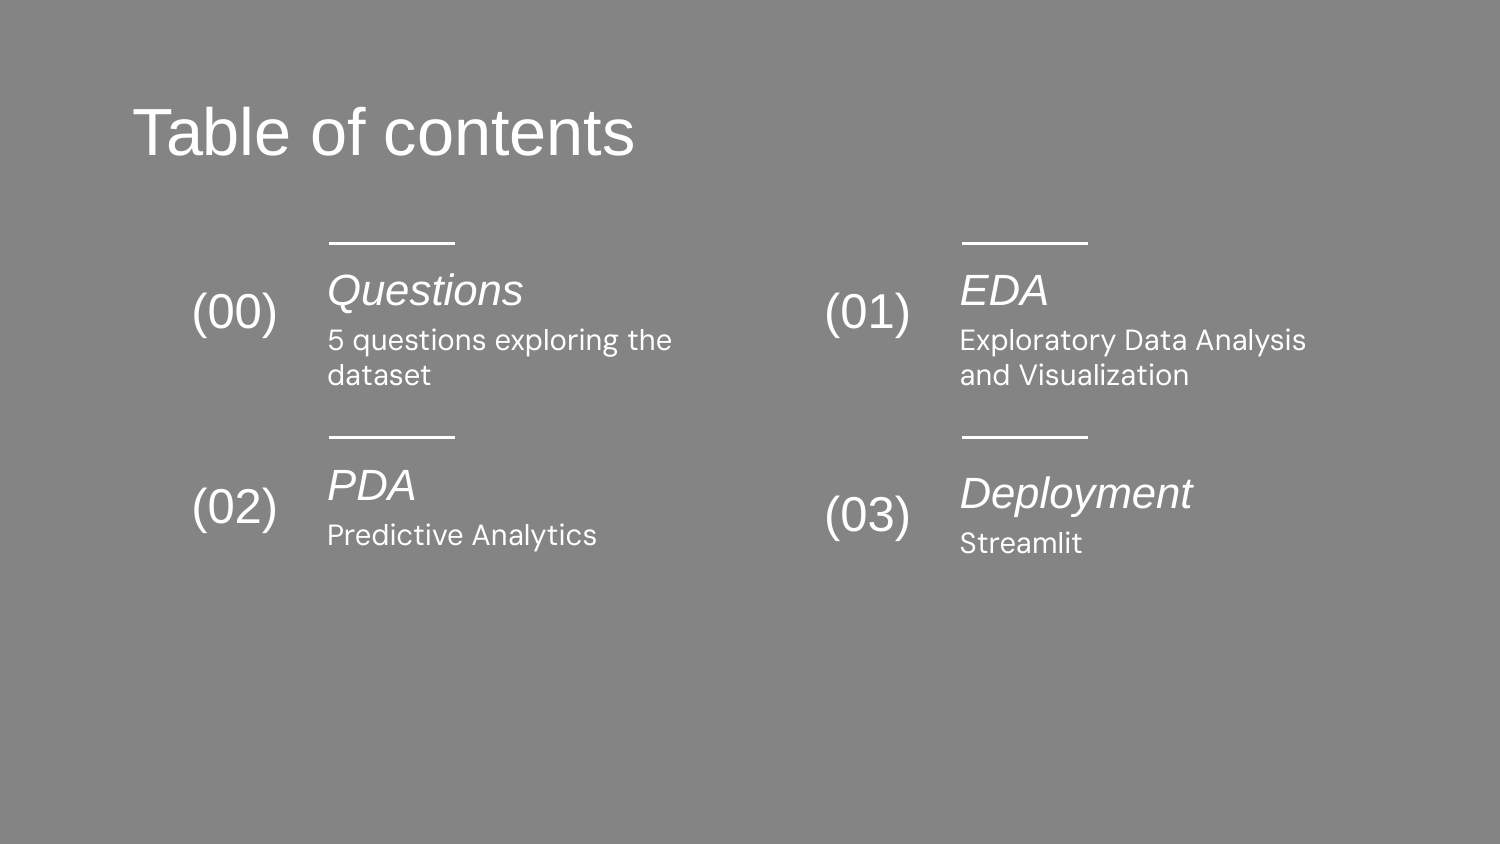

# Table of contents
(00)
(01)
Questions

EDA
5 questions exploring the dataset

Exploratory Data Analysis and Visualization
(02)
(03)

PDA

Deployment
Predictive Analytics

Streamlit